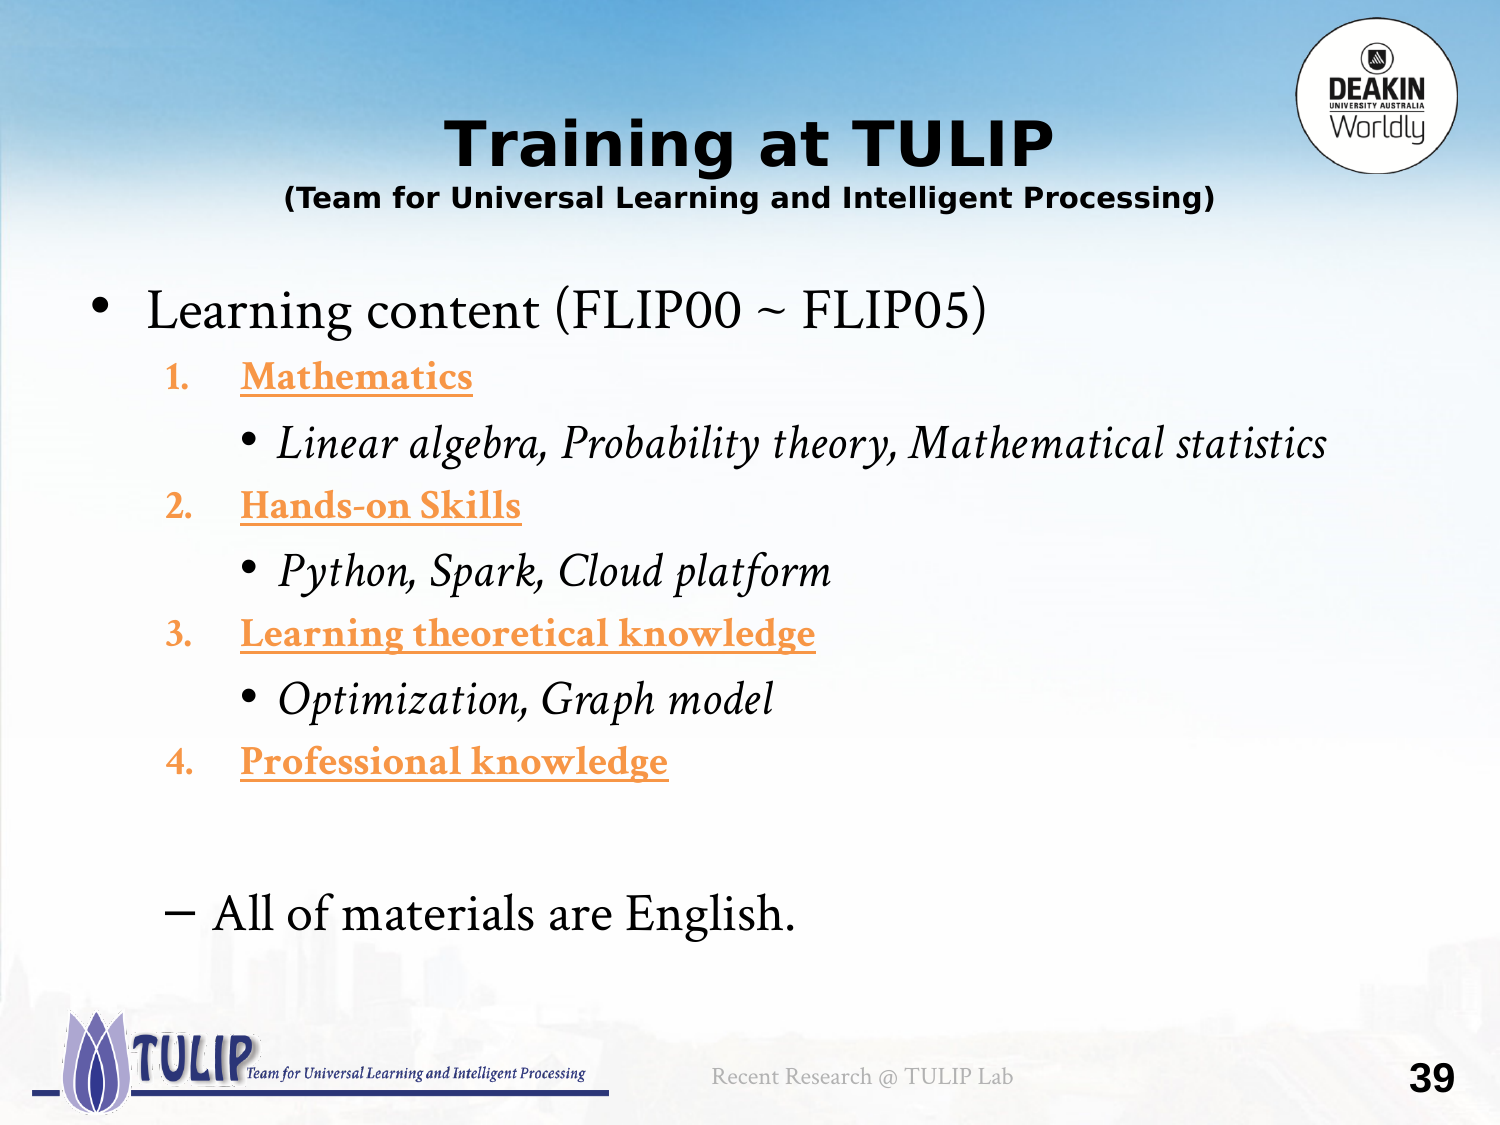

Training at TULIP
(Team for Universal Learning and Intelligent Processing)
Learning content (FLIP00 ~ FLIP05)
Mathematics
Linear algebra, Probability theory, Mathematical statistics
Hands-on Skills
Python, Spark, Cloud platform
Learning theoretical knowledge
Optimization, Graph model
Professional knowledge

All of materials are English.
Recent Research @ TULIP Lab
39